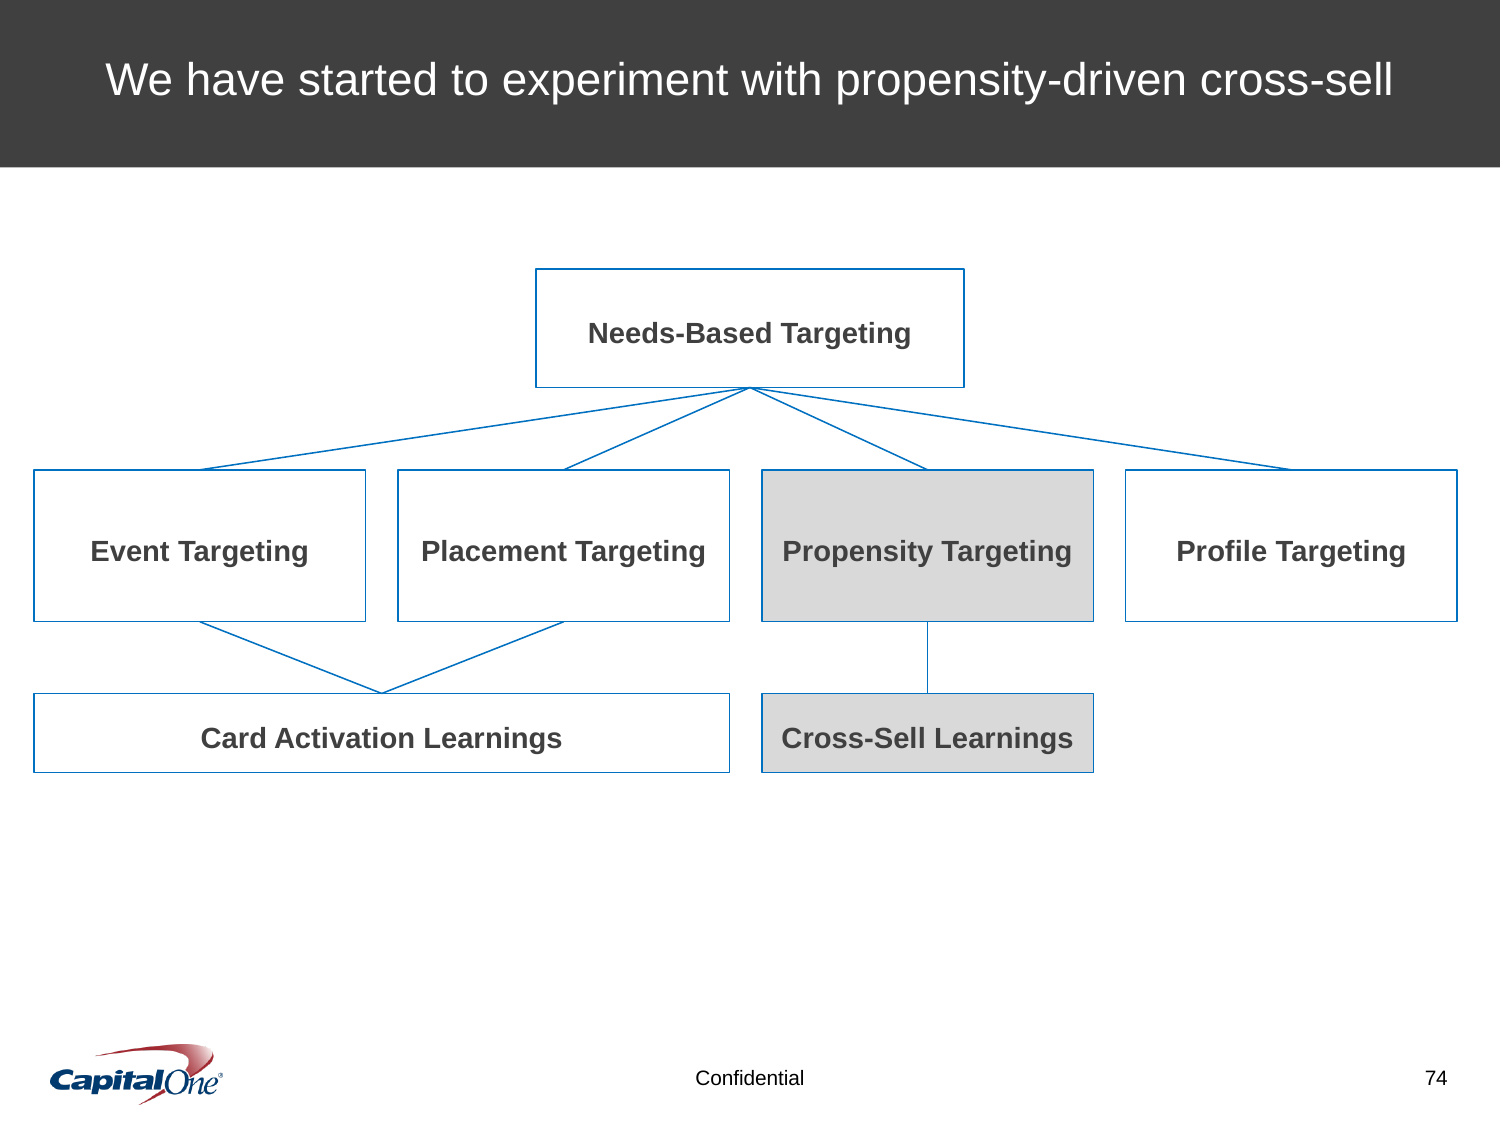

We have started to experiment with propensity-driven cross-sell
Needs-Based Targeting
Event Targeting
Profile Targeting
Placement Targeting
Propensity Targeting
Card Activation Learnings
Cross-Sell Learnings